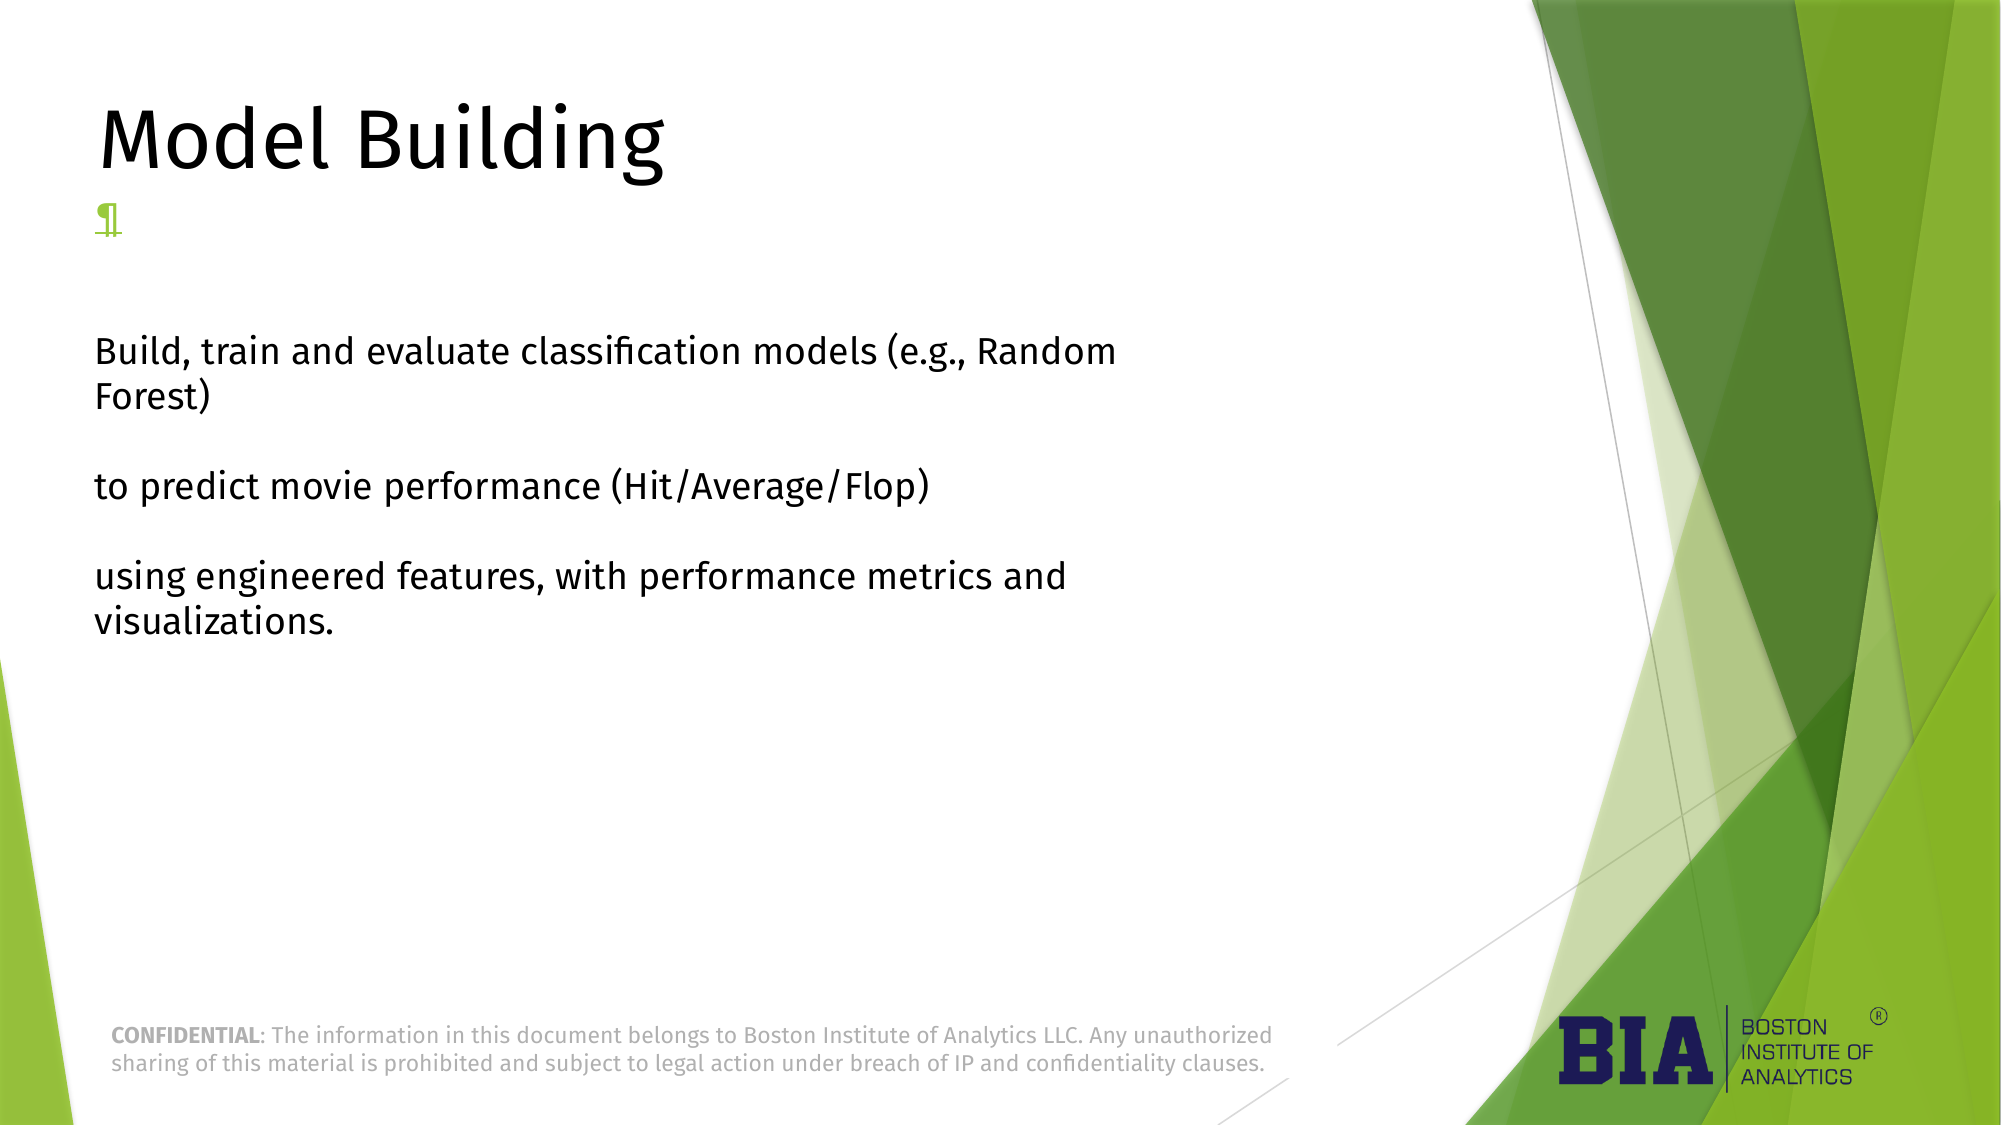

Model Building
¶

Build, train and evaluate classification models (e.g., Random Forest)

to predict movie performance (Hit/Average/Flop)

using engineered features, with performance metrics and visualizations.